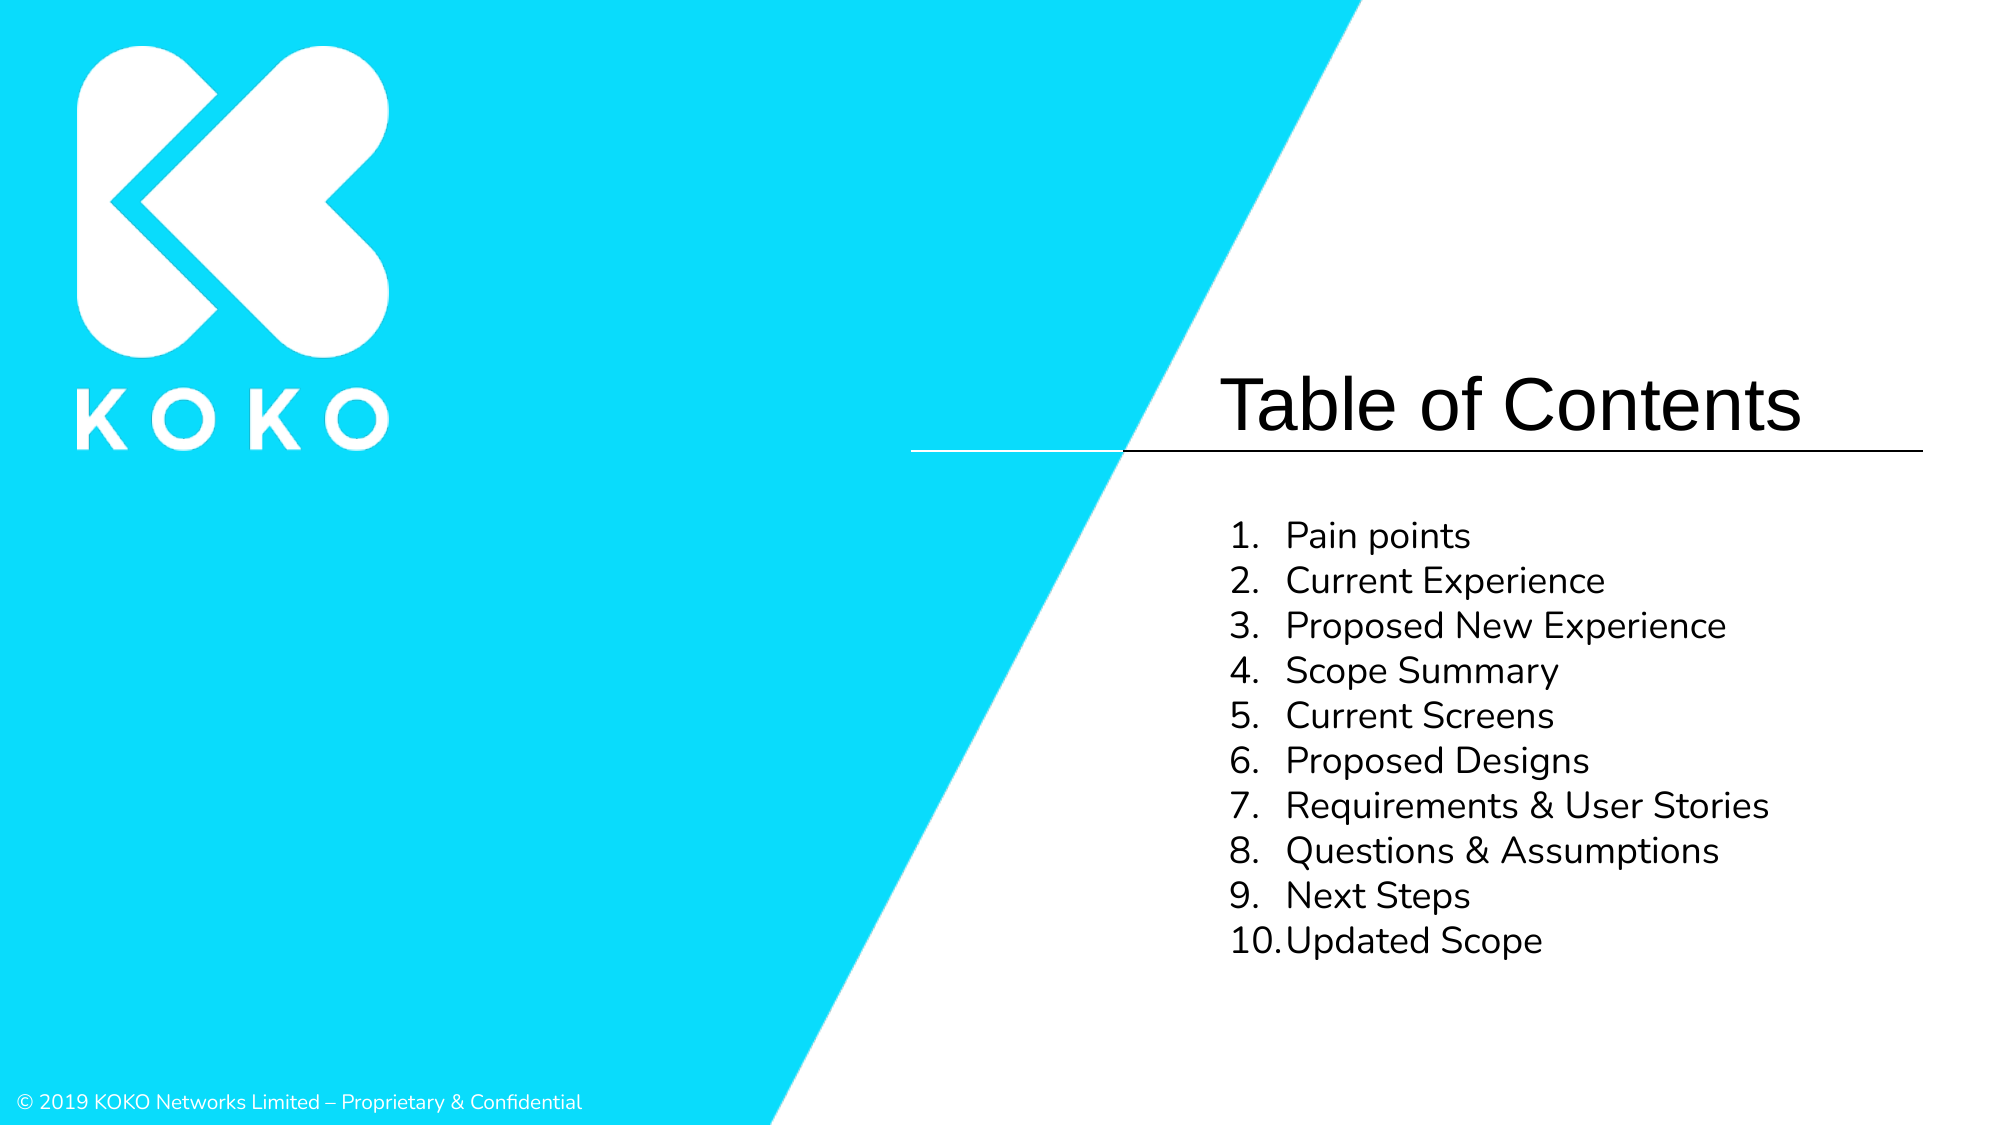

Pain points
Current Experience
Proposed New Experience
Scope Summary
Current Screens
Proposed Designs
Requirements & User Stories
Questions & Assumptions
Next Steps
Updated Scope